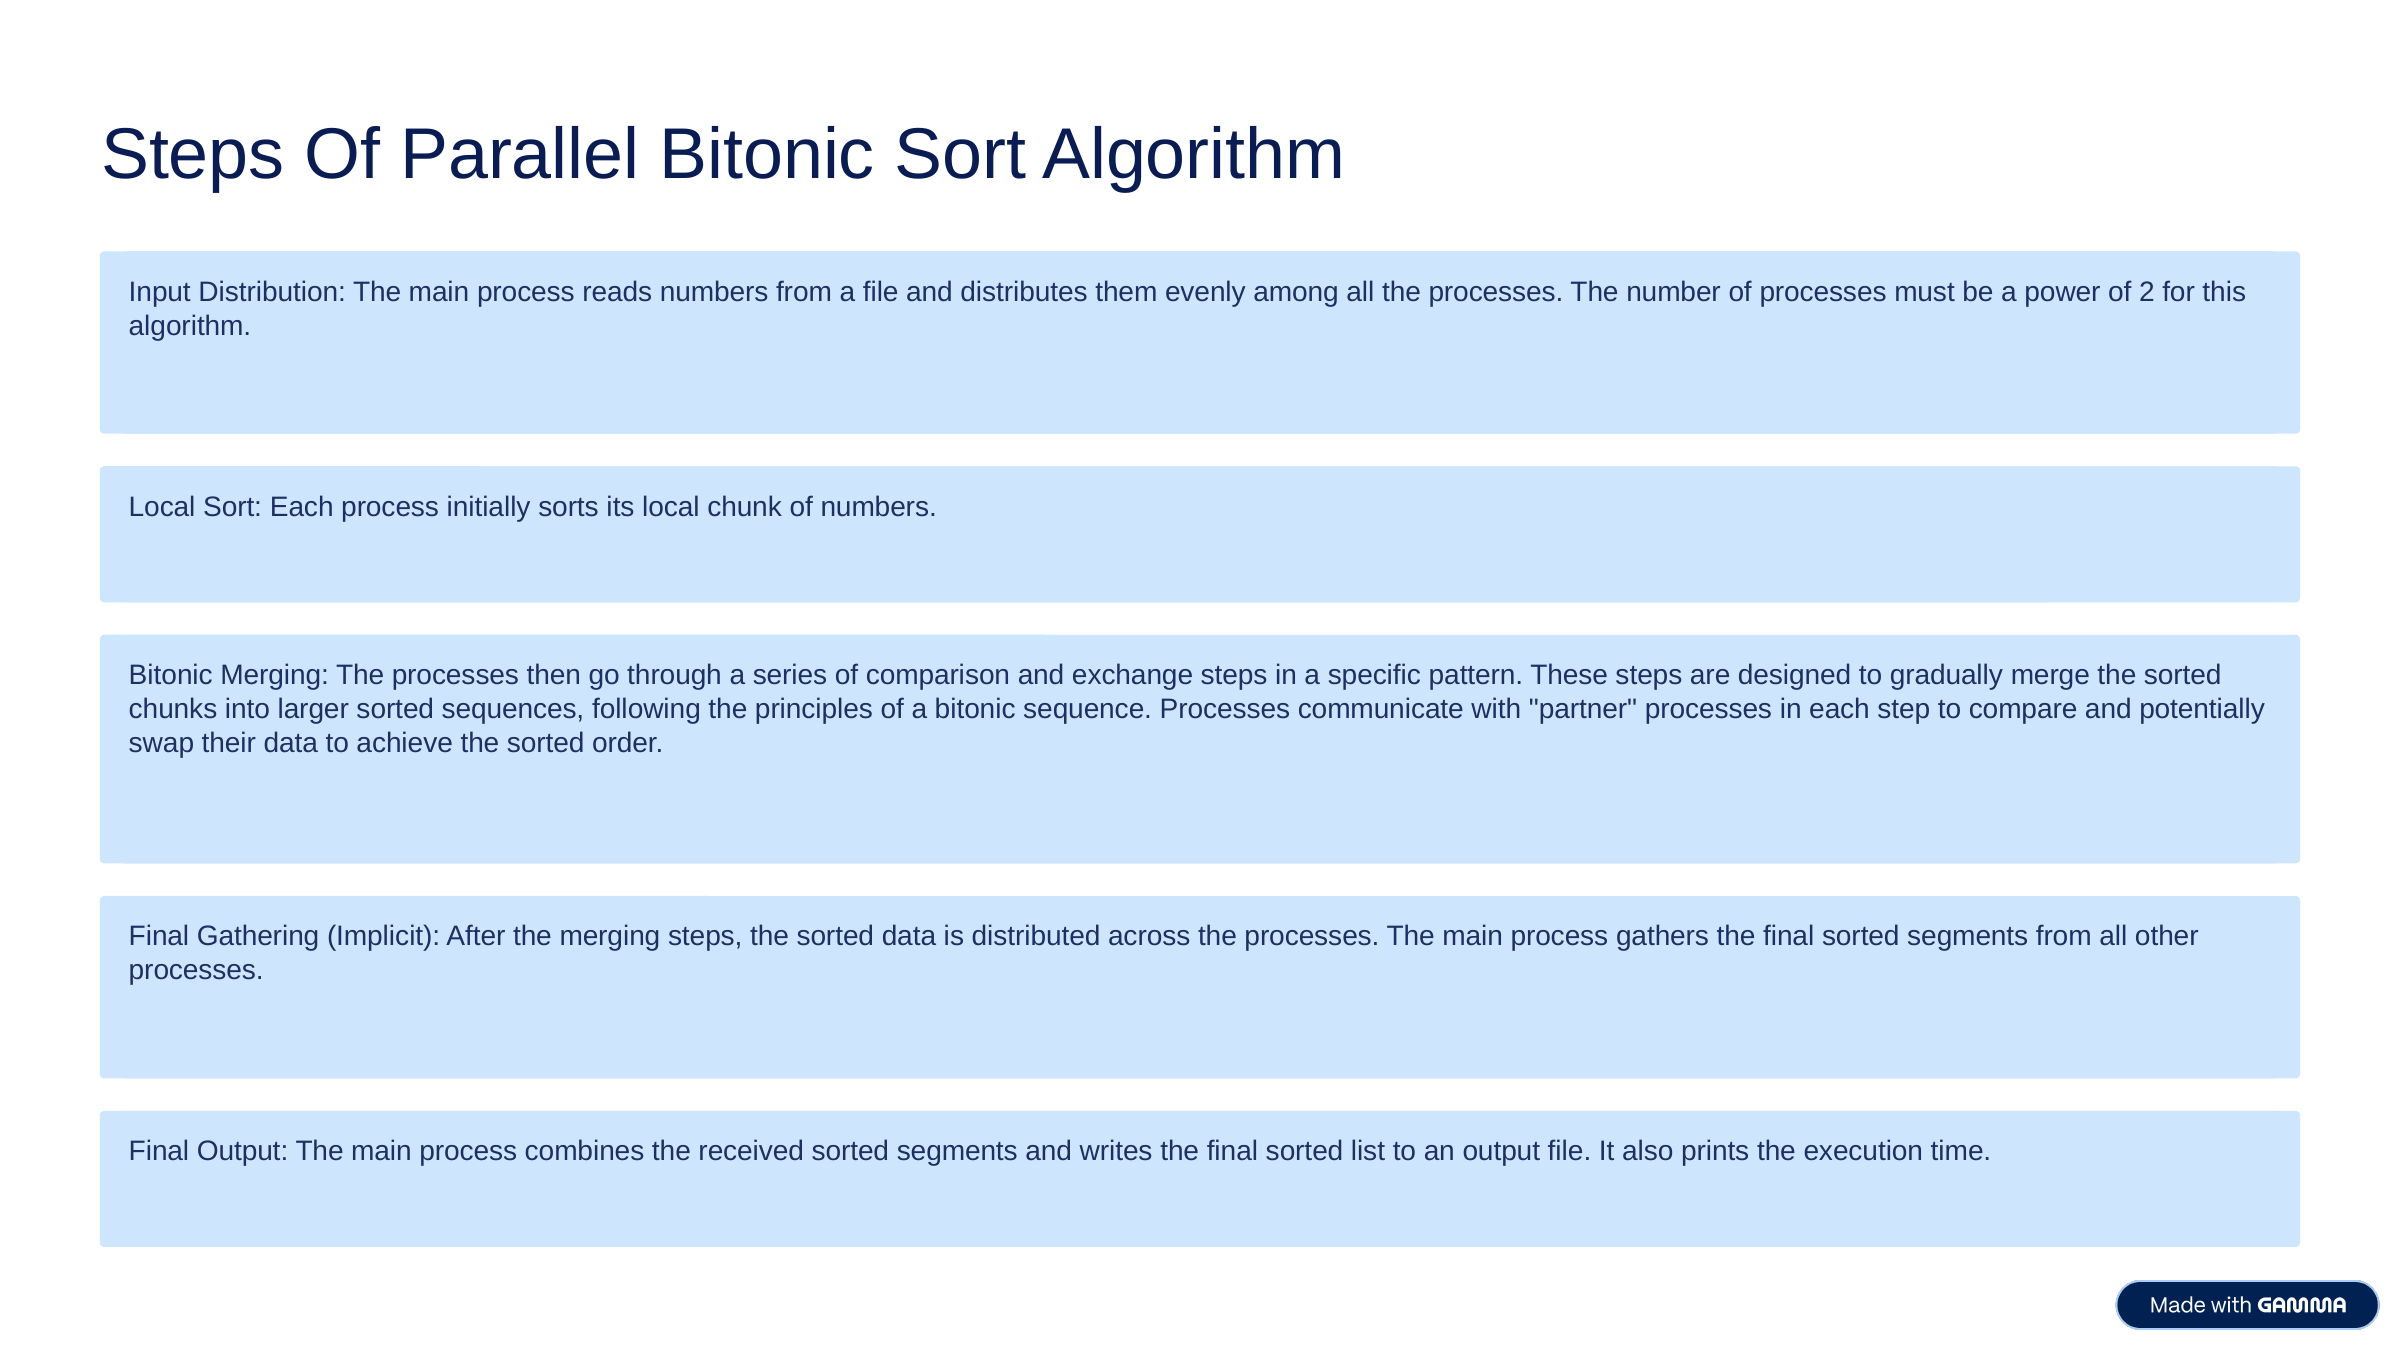

Steps Of Parallel Bitonic Sort Algorithm

Input Distribution: The main process reads numbers from a file and distributes them evenly among all the processes. The number of processes must be a power of 2 for this algorithm.

Local Sort: Each process initially sorts its local chunk of numbers.

Bitonic Merging: The processes then go through a series of comparison and exchange steps in a specific pattern. These steps are designed to gradually merge the sorted chunks into larger sorted sequences, following the principles of a bitonic sequence. Processes communicate with "partner" processes in each step to compare and potentially swap their data to achieve the sorted order.

Final Gathering (Implicit): After the merging steps, the sorted data is distributed across the processes. The main process gathers the final sorted segments from all other processes.

Final Output: The main process combines the received sorted segments and writes the final sorted list to an output file. It also prints the execution time.